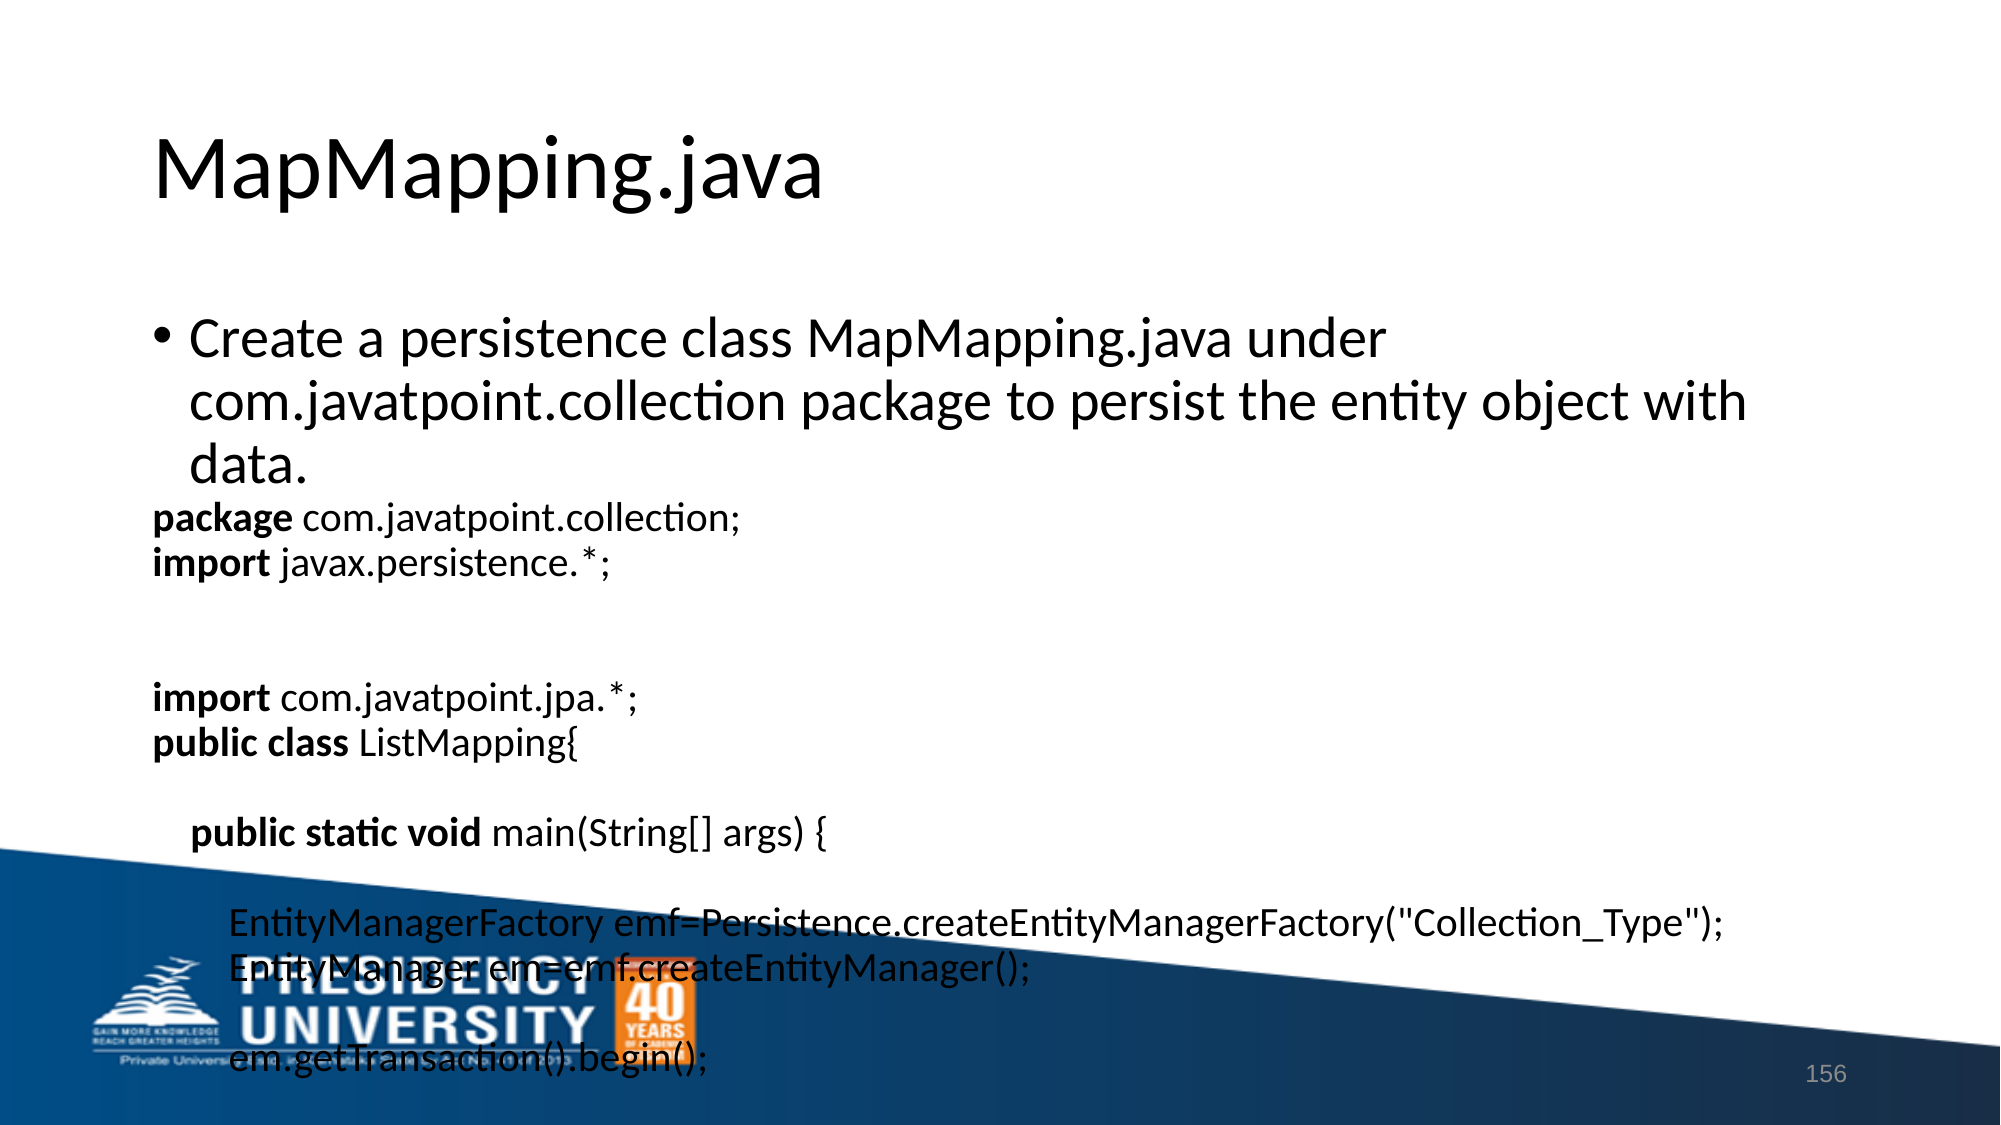

# MapMapping.java
Create a persistence class MapMapping.java under com.javatpoint.collection package to persist the entity object with data.
package com.javatpoint.collection;
import javax.persistence.*;

import com.javatpoint.jpa.*;
public class ListMapping{

    public static void main(String[] args) {

        EntityManagerFactory emf=Persistence.createEntityManagerFactory("Collection_Type");
        EntityManager em=emf.createEntityManager();

        em.getTransaction().begin();

         Address a1=new Address();
        a1.setE_pincode(201301);
        a1.setE_city("Noida");
        a1.setE_state("Uttar Pradesh");

        Address a2=new Address();
        a2.setE_pincode(302001);
        a2.setE_city("Jaipur");
        a2.setE_state("Rajasthan");

        Address a3=new Address();
        a3.setE_pincode(133301);
        a3.setE_city("Chandigarh");
        a3.setE_state("Punjab");

        Address a4=new Address();
        a4.setE_pincode(80001);
        a4.setE_city("Patna");
        a4.setE_state("Bihar");

    Employee e1=new Employee();
    e1.setE_id(1);
    e1.setE_name("Vijay");

    Employee e2=new Employee();
    e2.setE_id(2);
    e2.setE_name("Vijay");

    Employee e3=new Employee();
    e3.setE_id(3);
    e3.setE_name("William");

    Employee e4=new Employee();
    e4.setE_id(4);
    e4.setE_name("Rahul");

    e1.getMap().put(1, a1);
    e2.getMap().put(2, a2);
    e3.getMap().put(3, a3);
    e4.getMap().put(4, a4);

    em.persist(e1);
    em.persist(e2);
    em.persist(e3);
    em.persist(e4);

    em.getTransaction().commit();

    em.close();
    emf.close();

    }

}

156